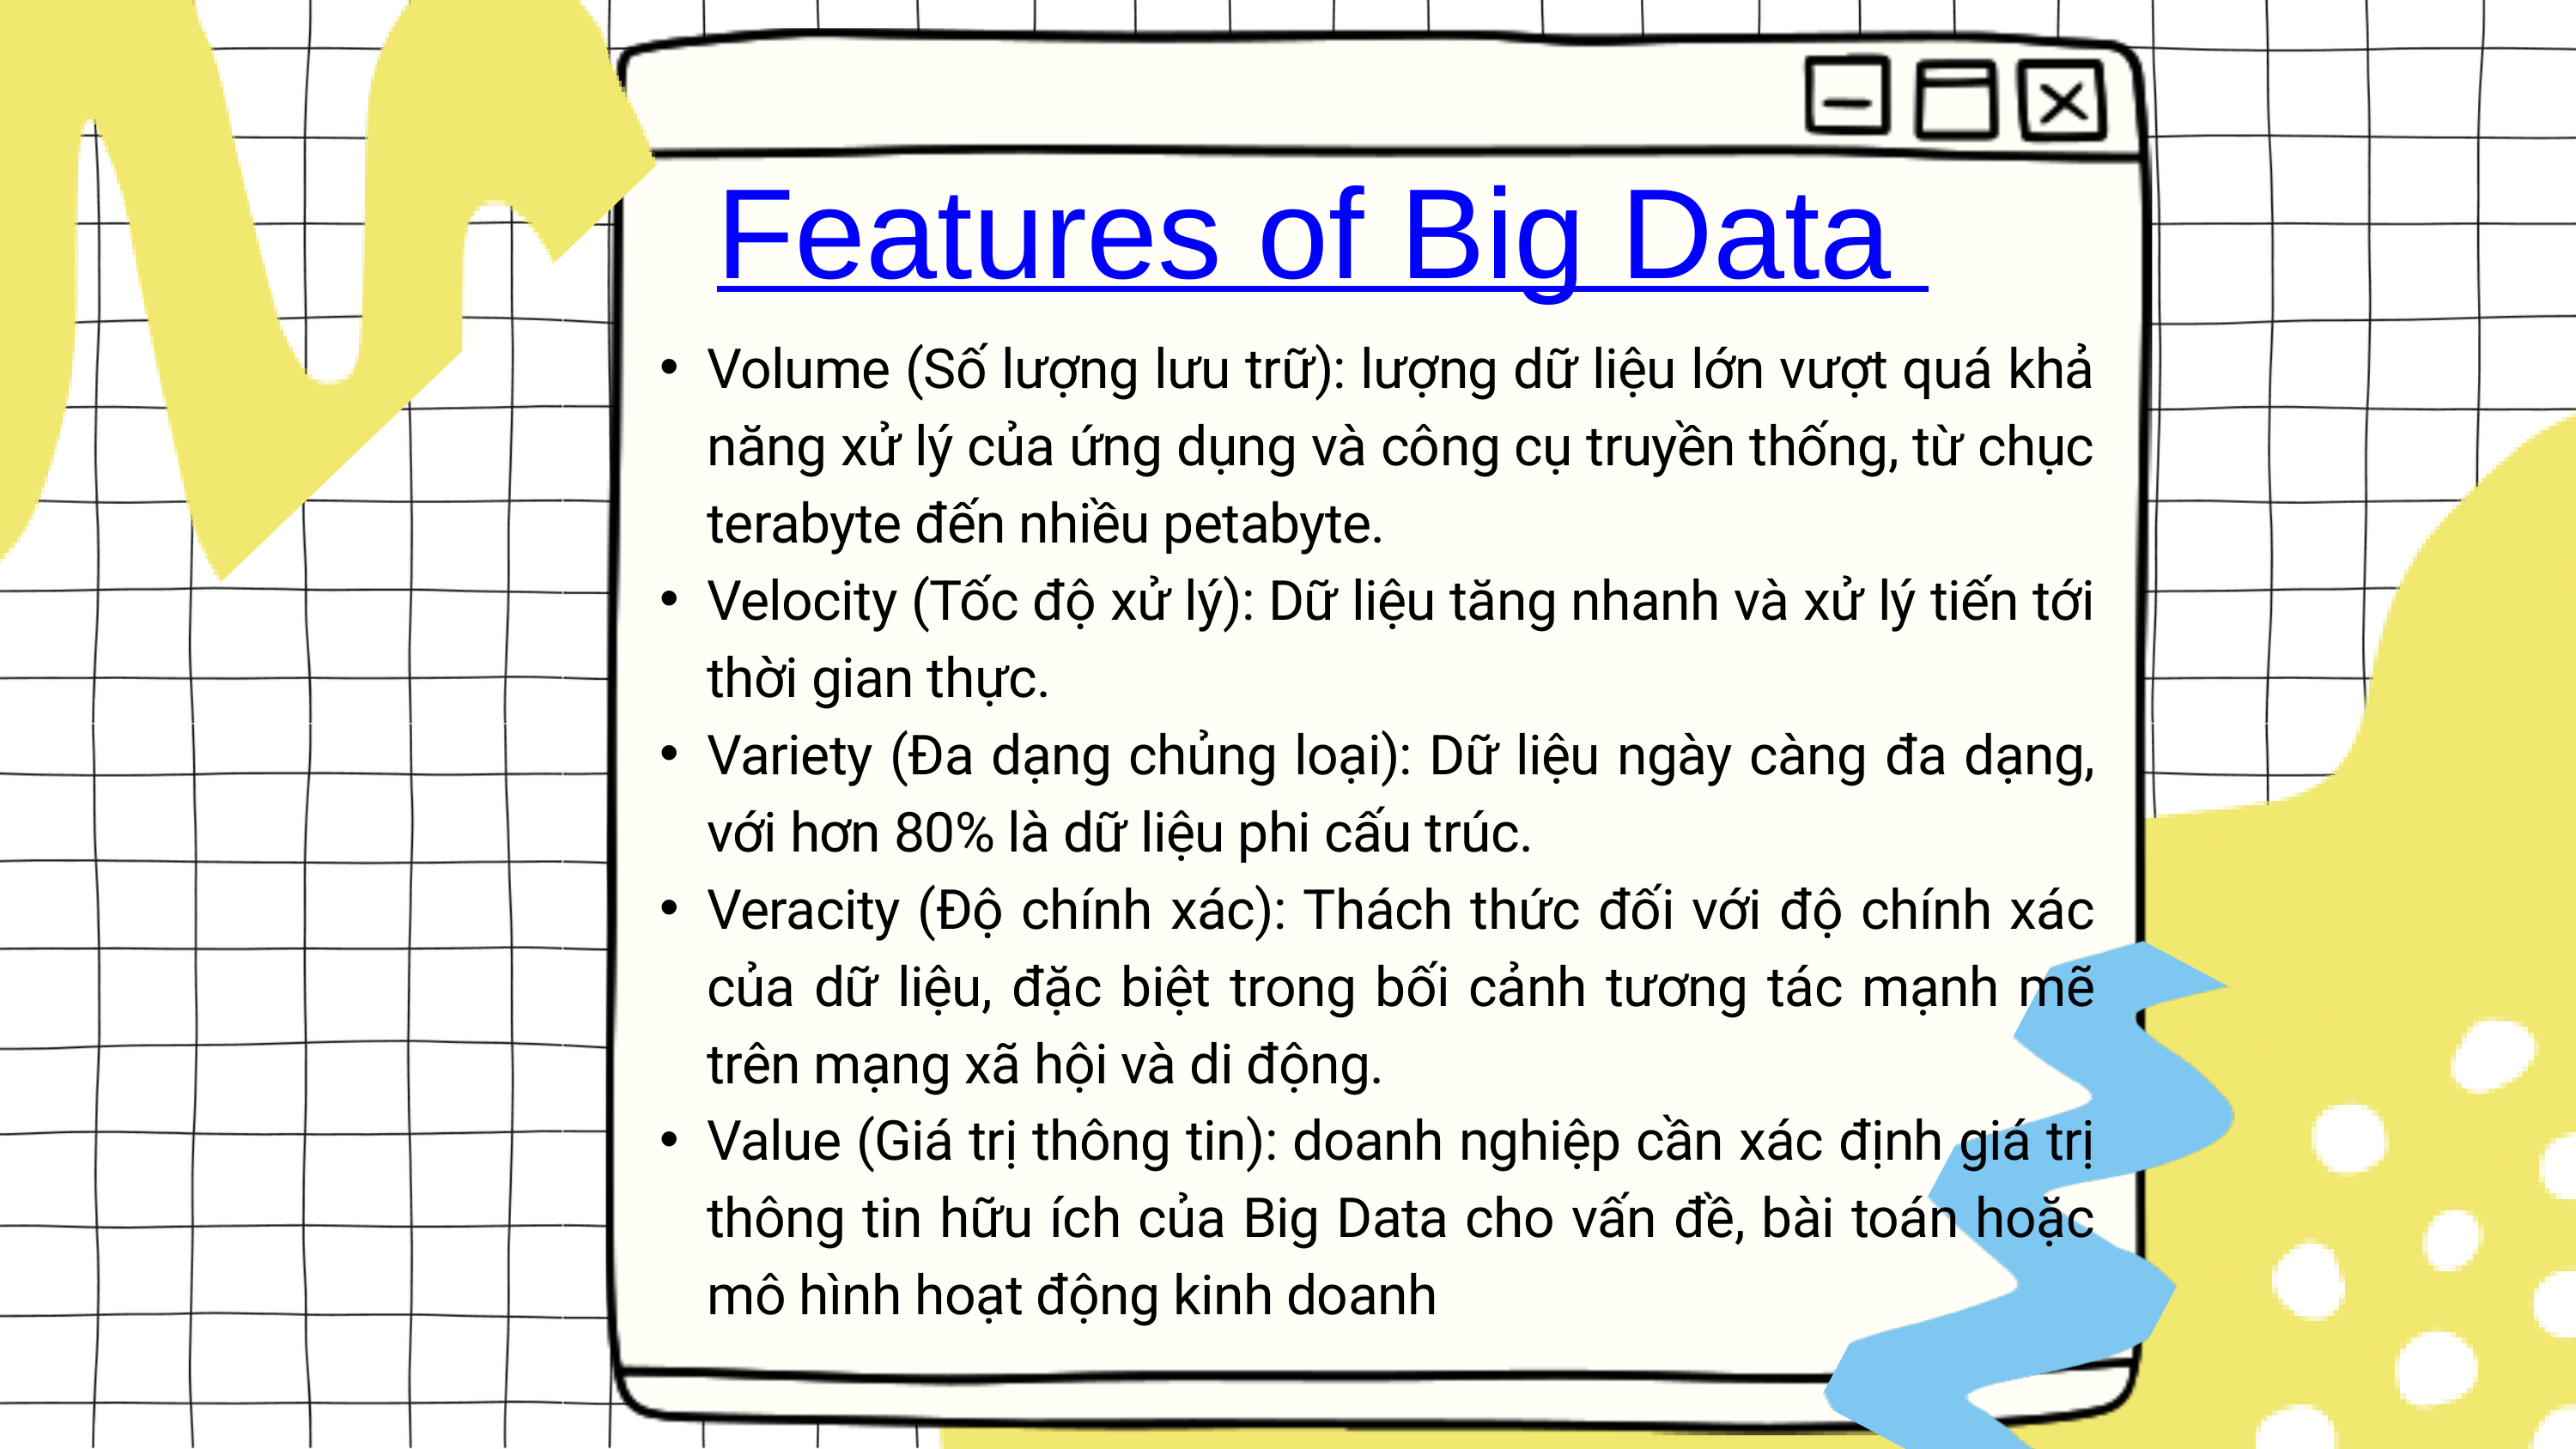

Features of Big Data
Volume (Số lượng lưu trữ): lượng dữ liệu lớn vượt quá khả năng xử lý của ứng dụng và công cụ truyền thống, từ chục terabyte đến nhiều petabyte.
Velocity (Tốc độ xử lý): Dữ liệu tăng nhanh và xử lý tiến tới thời gian thực.
Variety (Đa dạng chủng loại): Dữ liệu ngày càng đa dạng, với hơn 80% là dữ liệu phi cấu trúc.
Veracity (Độ chính xác): Thách thức đối với độ chính xác của dữ liệu, đặc biệt trong bối cảnh tương tác mạnh mẽ trên mạng xã hội và di động.
Value (Giá trị thông tin): doanh nghiệp cần xác định giá trị thông tin hữu ích của Big Data cho vấn đề, bài toán hoặc mô hình hoạt động kinh doanh